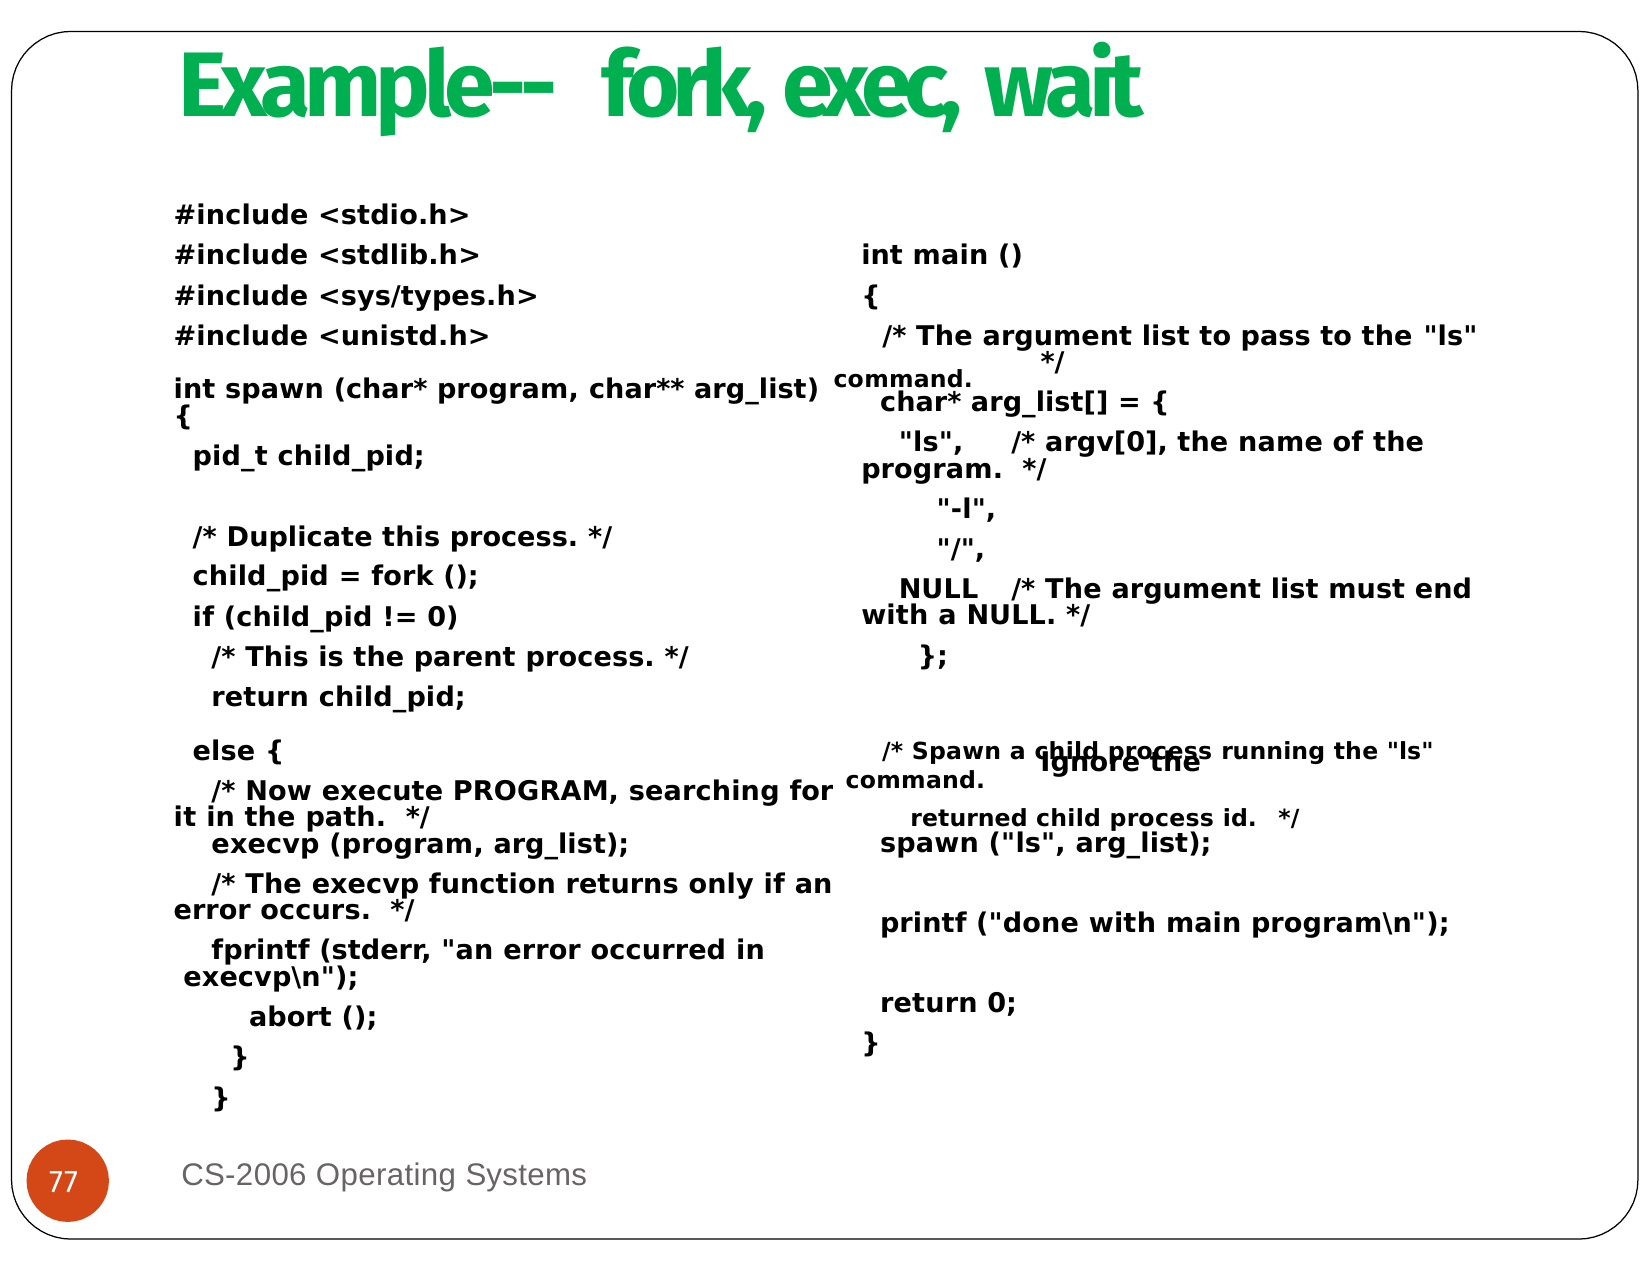

# Example--	fork, exec, wait
#include <stdio.h>
#include <stdlib.h>  #include <sys/types.h>
int main ()
{
#include <unistd.h>	/* The argument list to pass to the "ls"
*/
int spawn (char* program, char** arg_list) command.
char* arg_list[] = {
{
pid_t child_pid;
"ls",	/* argv[0], the name of the  program. */
"-l",
"/",
/* Duplicate this process. */  child_pid = fork ();
if (child_pid != 0)
NULL	/* The argument list must end  with a NULL. */
};
/* This is the parent process. */  return child_pid;
else {	/* Spawn a child process running the "ls"
Ignore the
/* Now execute PROGRAM, searching for command.
it in the path.  */	returned child process id. */
execvp (program, arg_list);
/* The execvp function returns only if an  error occurs. */
fprintf (stderr, "an error occurred in  execvp\n");
abort ();
}
}
spawn ("ls", arg_list);
printf ("done with main program\n");
return 0;
}

CS-2006 Operating Systems
77